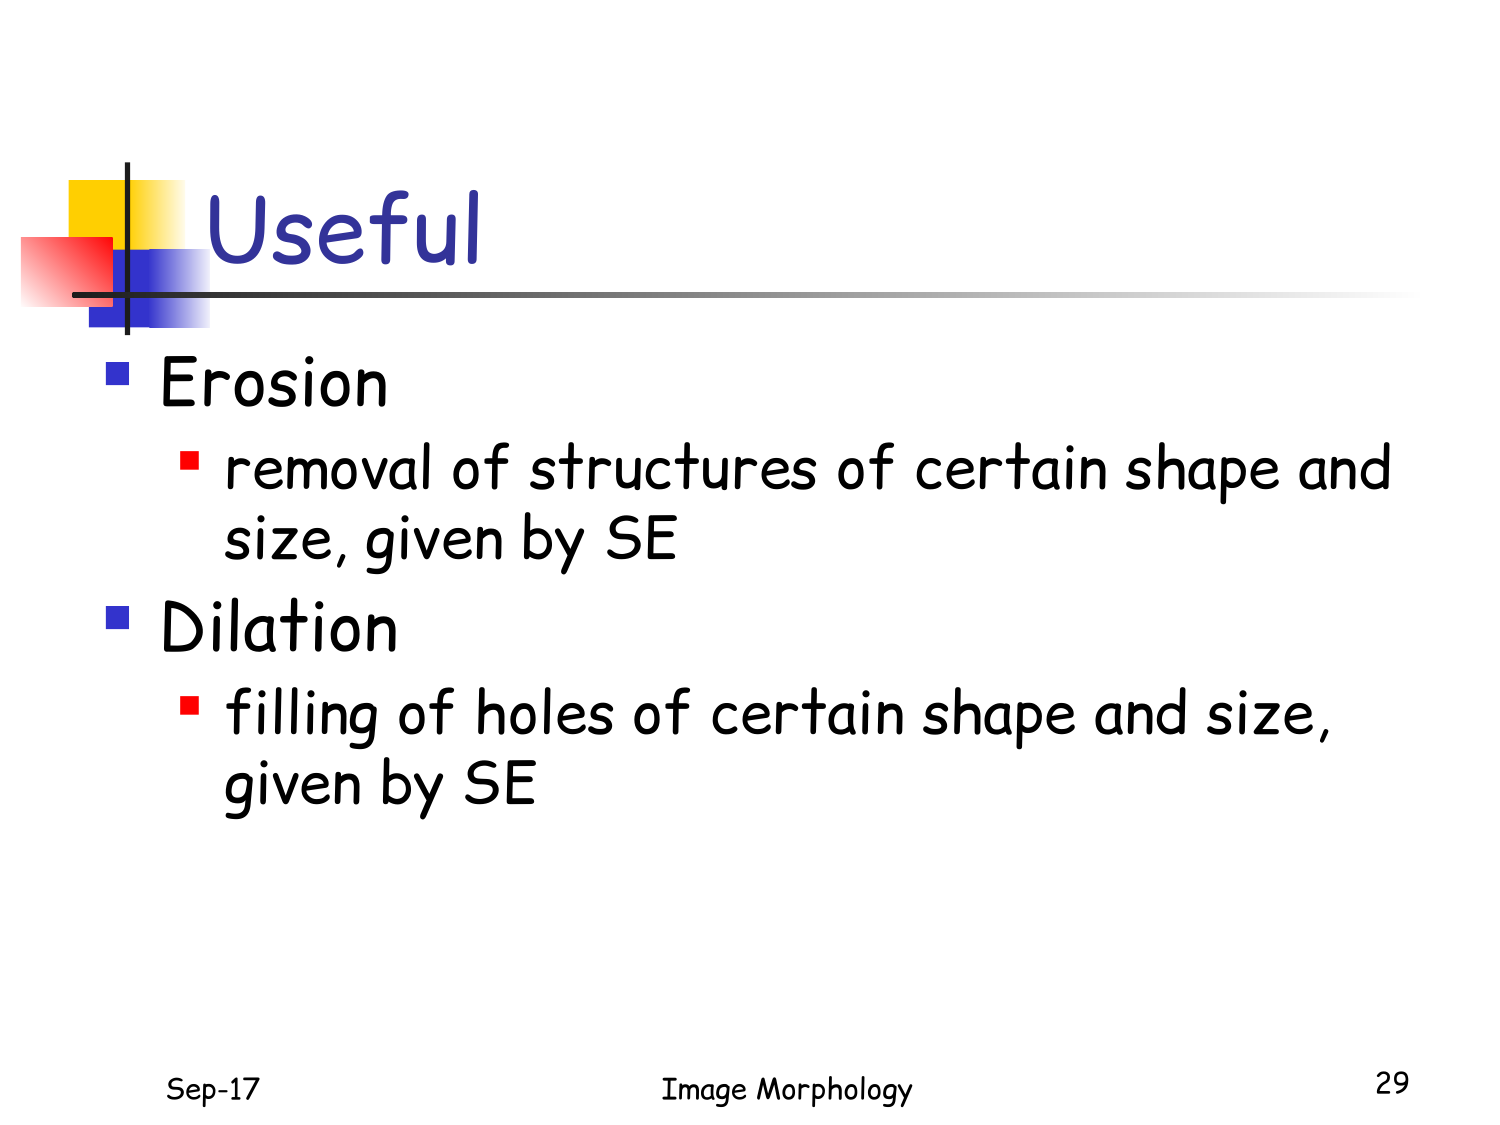

# Useful
Erosion
removal of structures of certain shape and size, given by SE
Dilation
filling of holes of certain shape and size, given by SE
Sep-17
Image Morphology
29